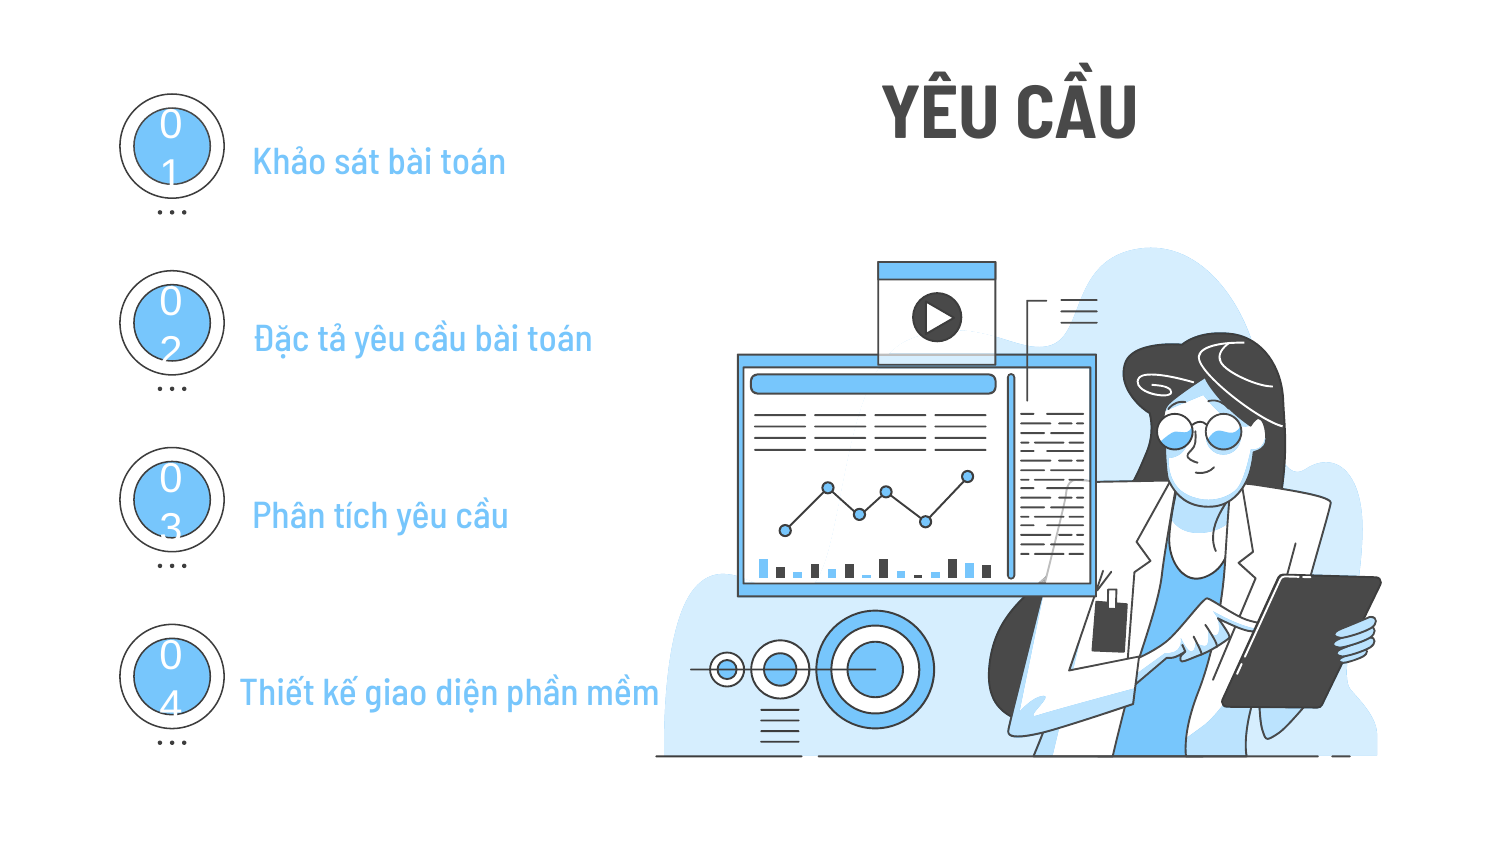

# YÊU CẦU

Khảo sát bài toán
01

Đặc tả yêu cầu bài toán
02

Phân tích yêu cầu
03

Thiết kế giao diện phần mềm
04